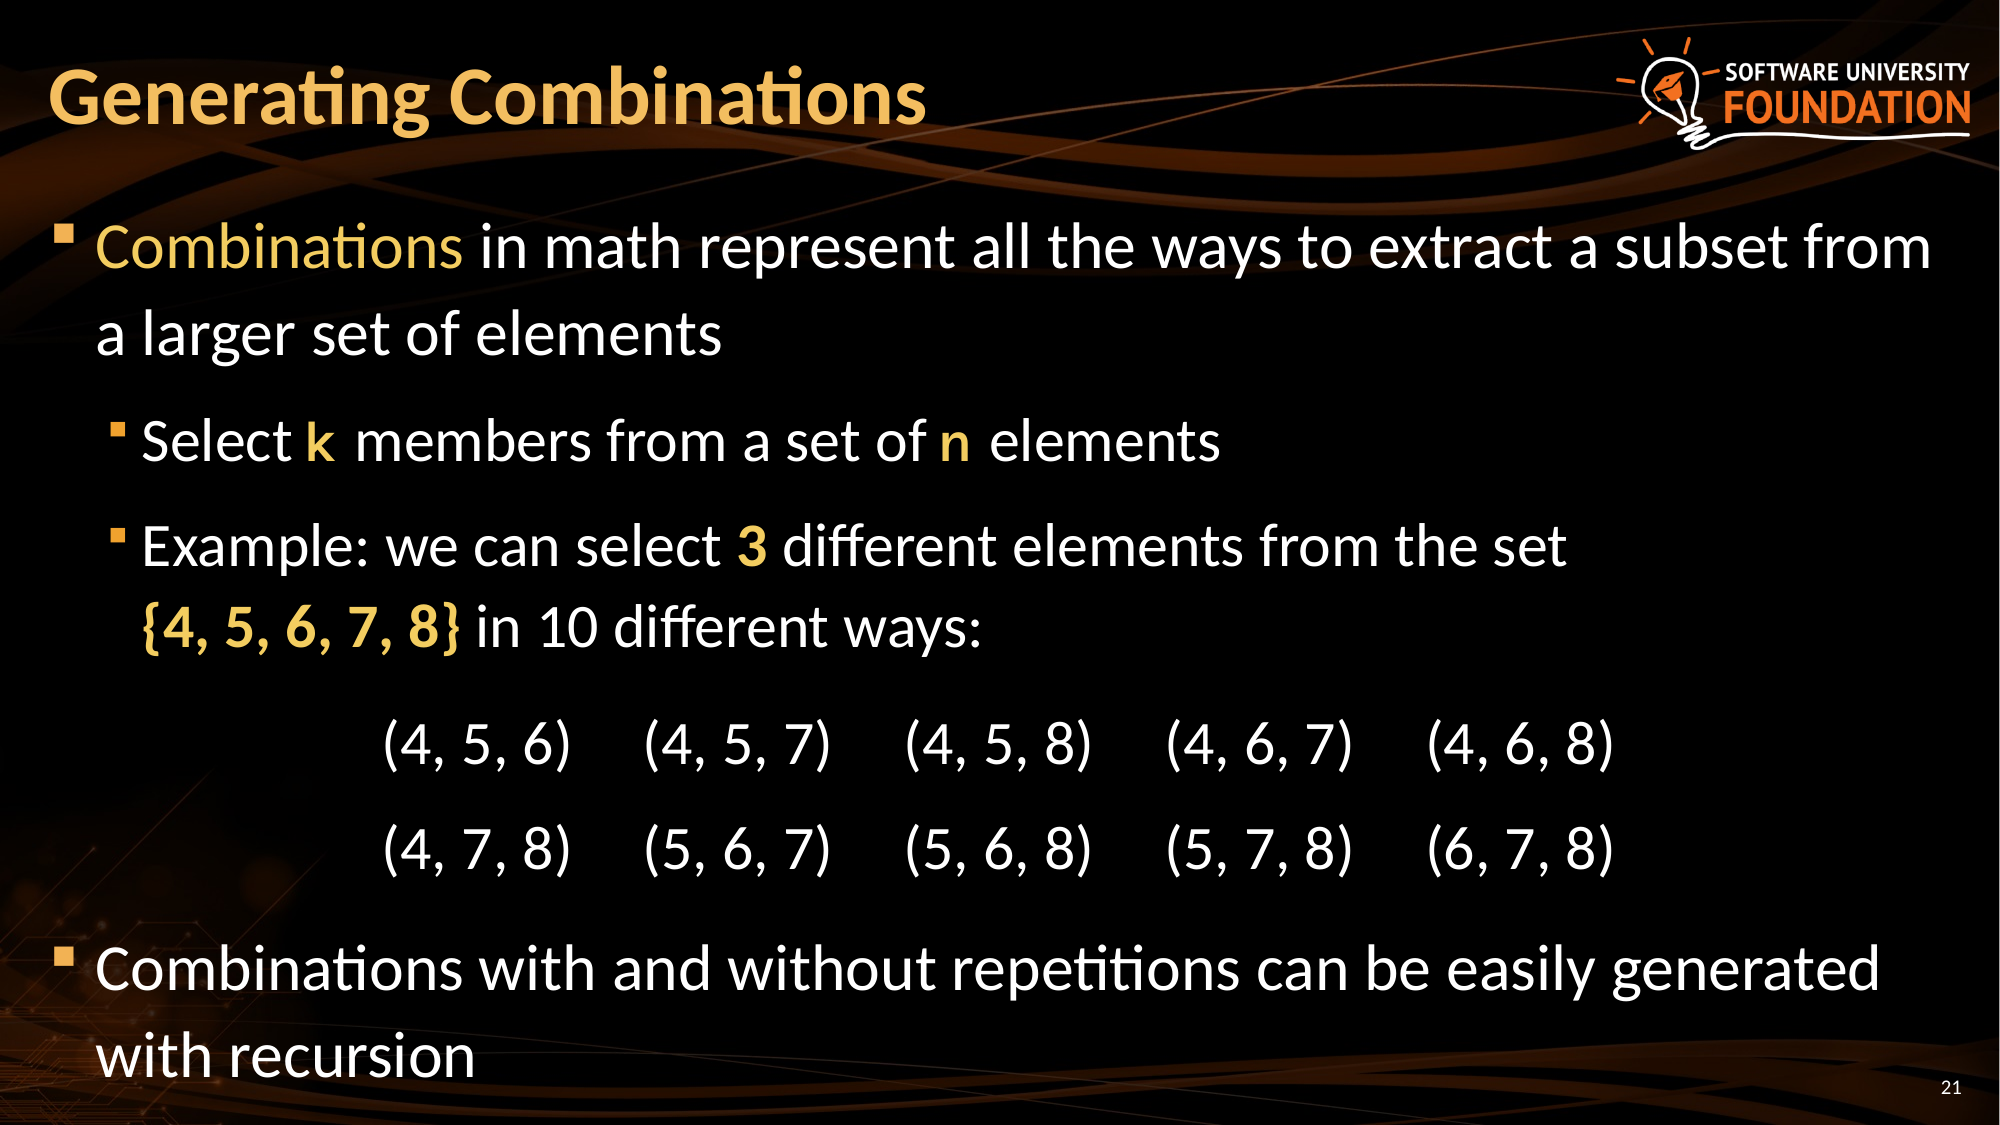

# Generating Combinations
Combinations in math represent all the ways to extract a subset from a larger set of elements
Select k members from a set of n elements
Example: we can select 3 different elements from the set
{4, 5, 6, 7, 8} in 10 different ways:
(4, 5, 6)     (4, 5, 7)     (4, 5, 8)     (4, 6, 7)     (4, 6, 8)
(4, 7, 8)     (5, 6, 7)     (5, 6, 8)     (5, 7, 8)     (6, 7, 8)
Combinations with and without repetitions can be easily generated with recursion
21